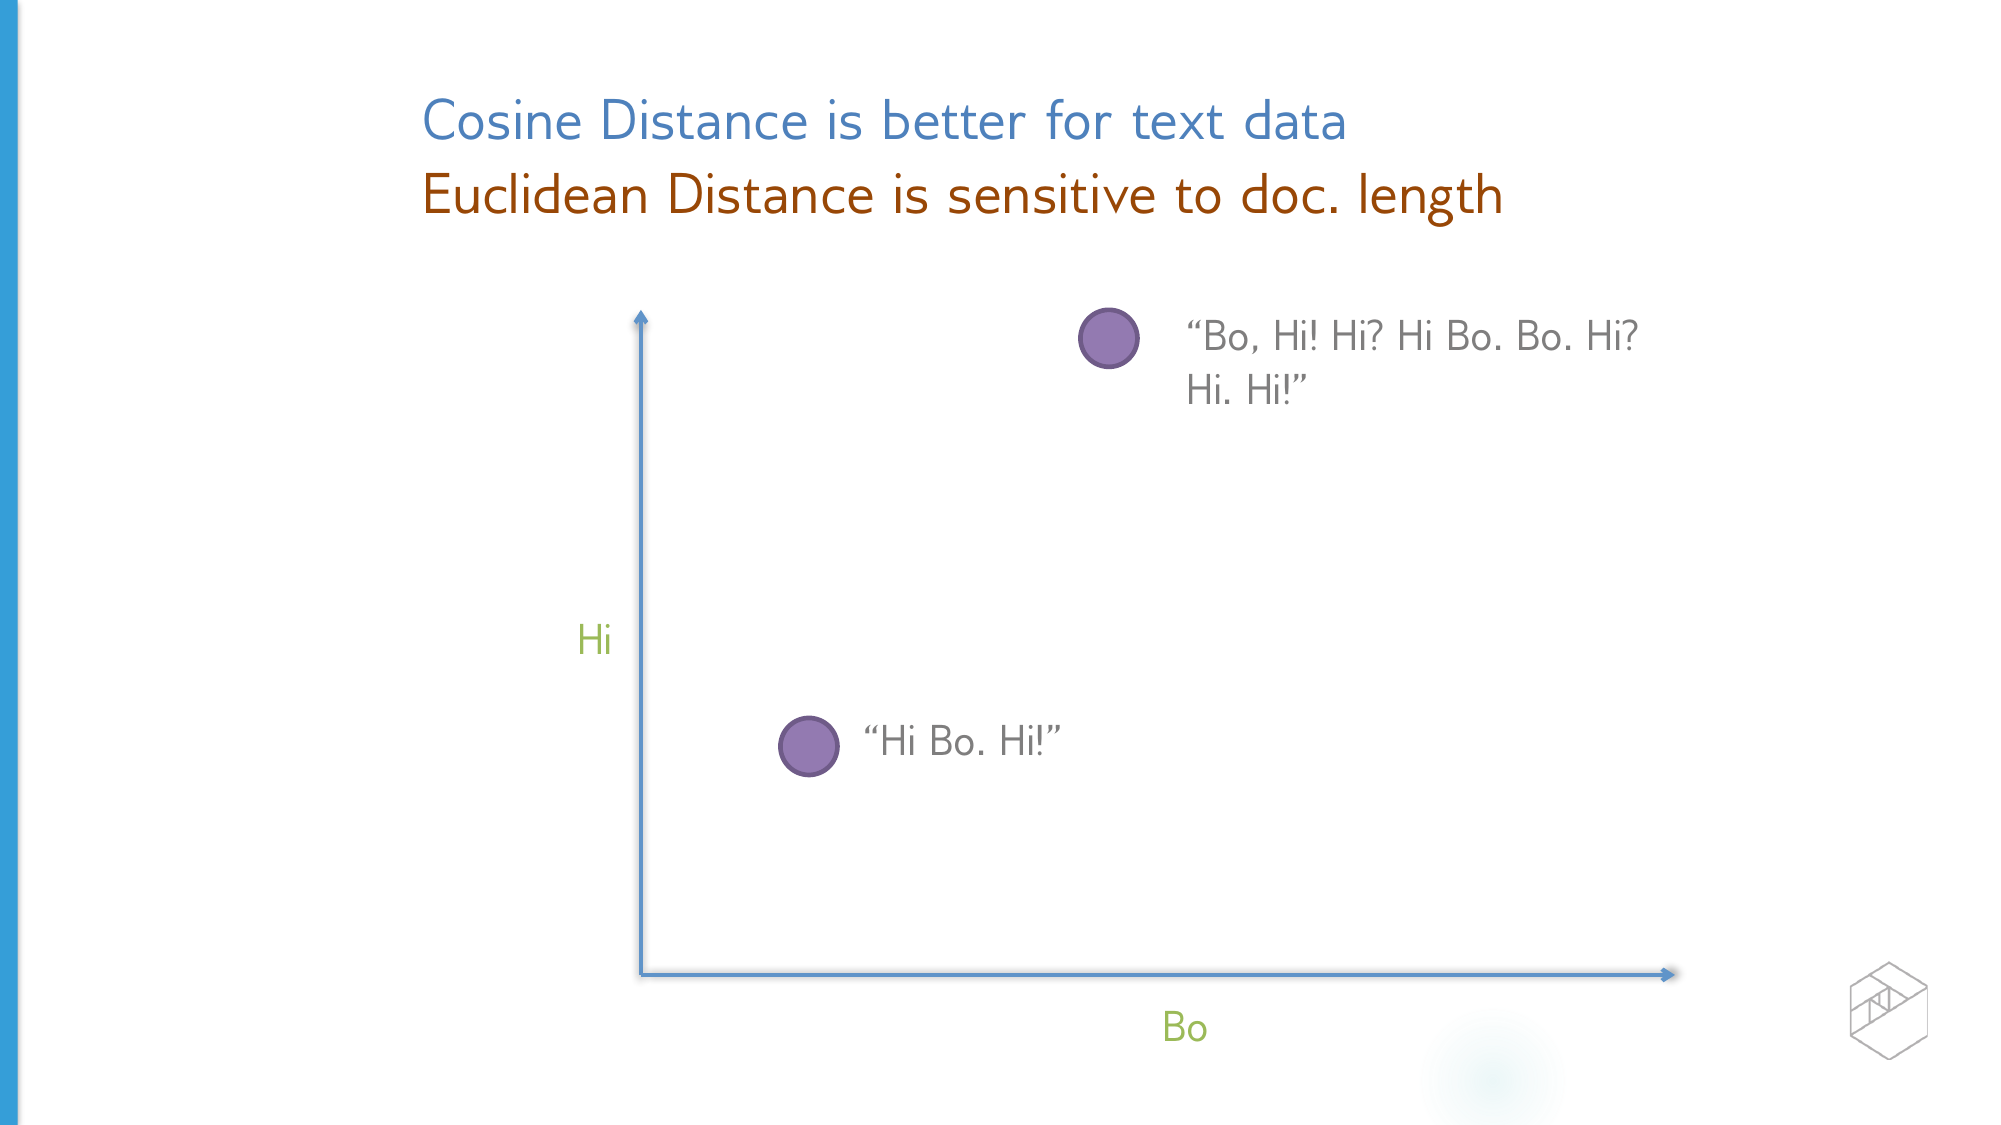

Cosine Distance is better for text data
Euclidean Distance is sensitive to doc. length

“Bo, Hi! Hi? Hi Bo. Bo. Hi? Hi. Hi!”
Hi

“Hi Bo. Hi!”
Bo